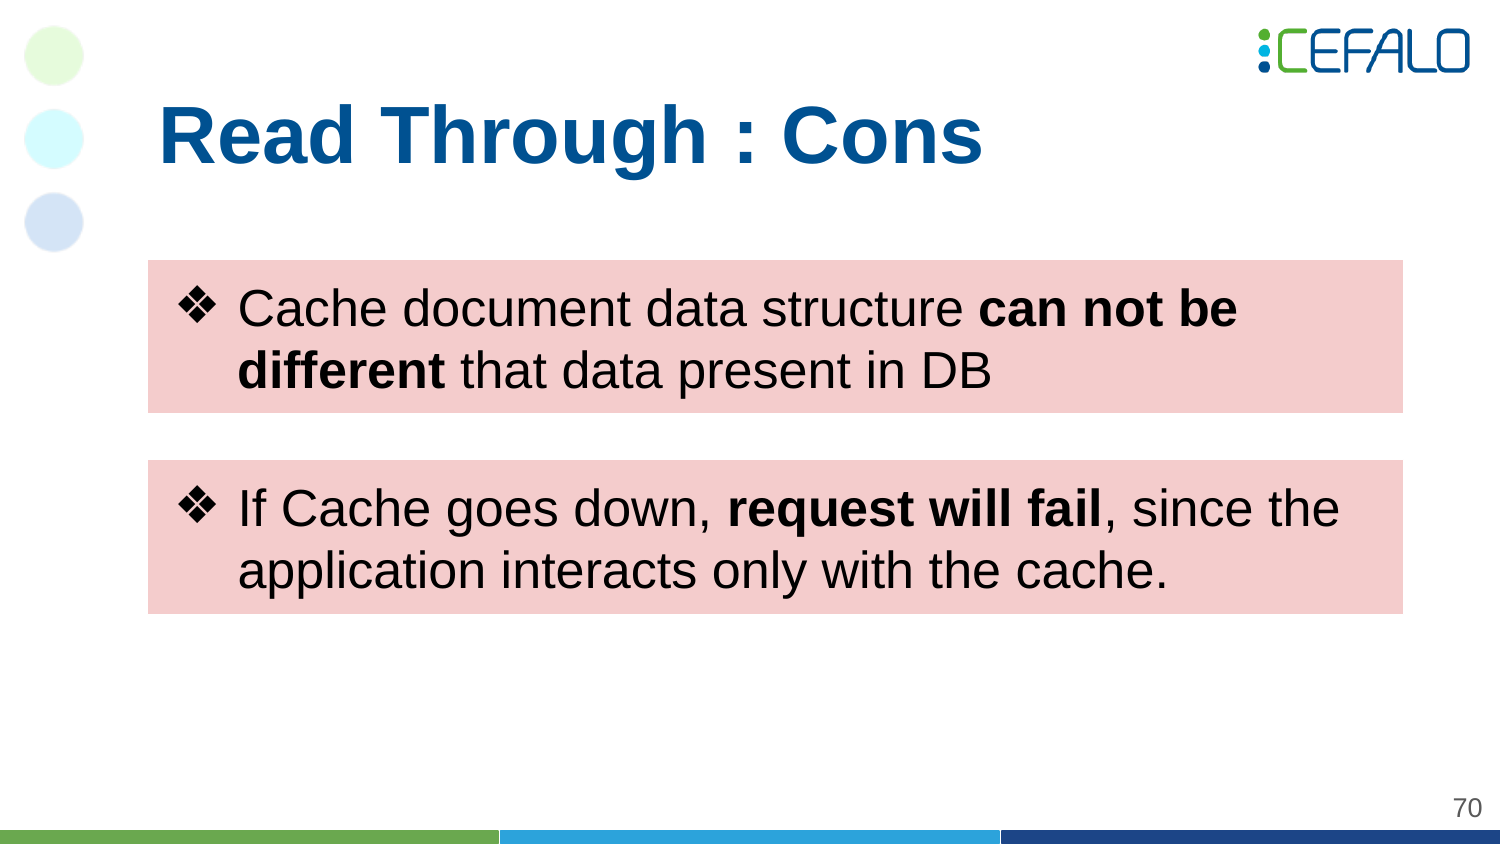

Read Through : Cons
Cache document data structure can not be different that data present in DB
If Cache goes down, request will fail, since the application interacts only with the cache.
70